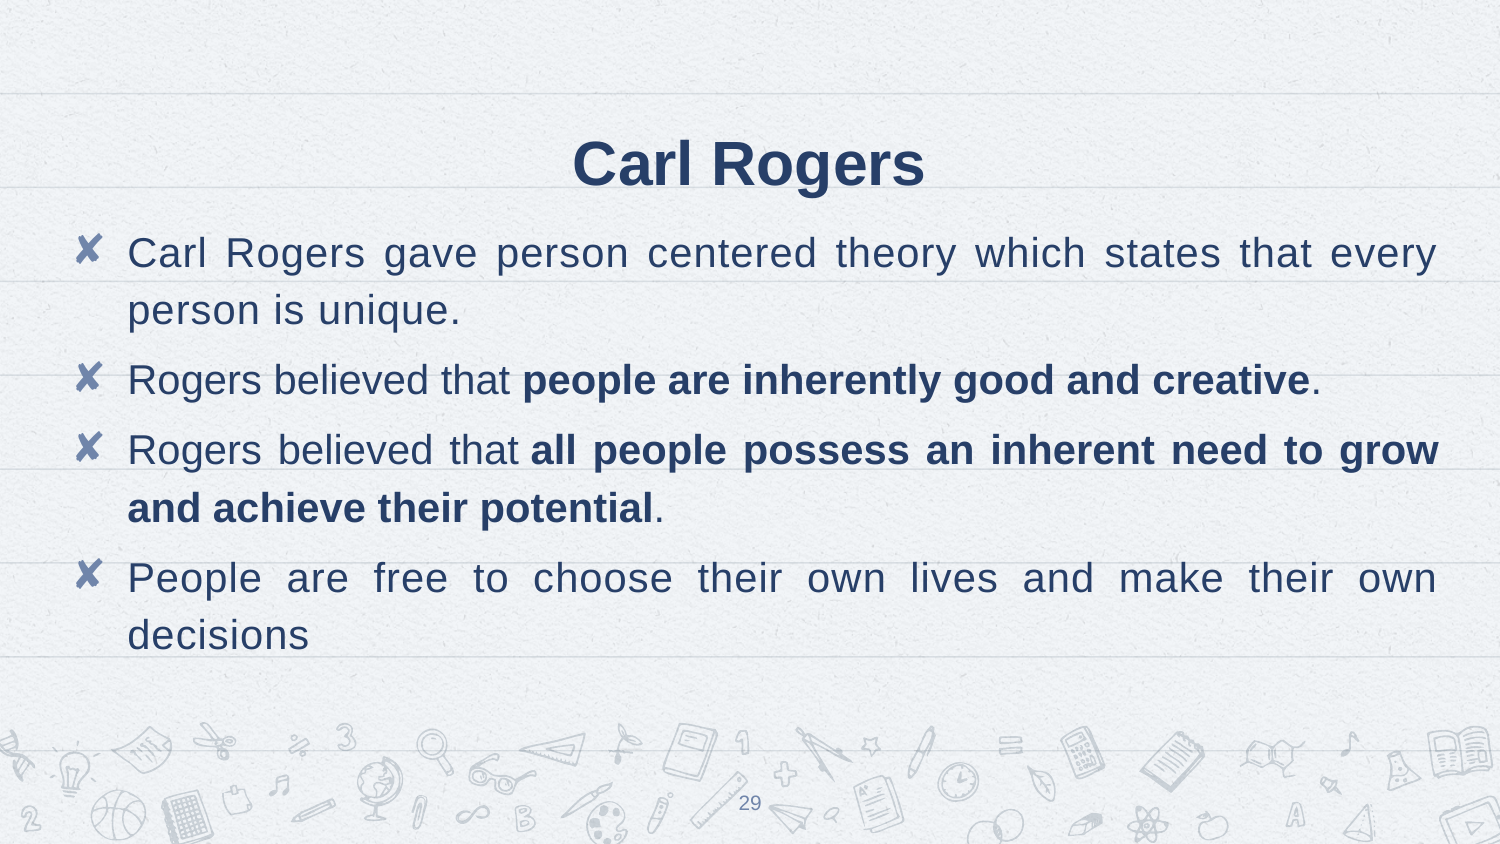

# Carl Rogers
Carl Rogers gave person centered theory which states that every person is unique.
Rogers believed that people are inherently good and creative.
Rogers believed that all people possess an inherent need to grow and achieve their potential.
People are free to choose their own lives and make their own decisions

29